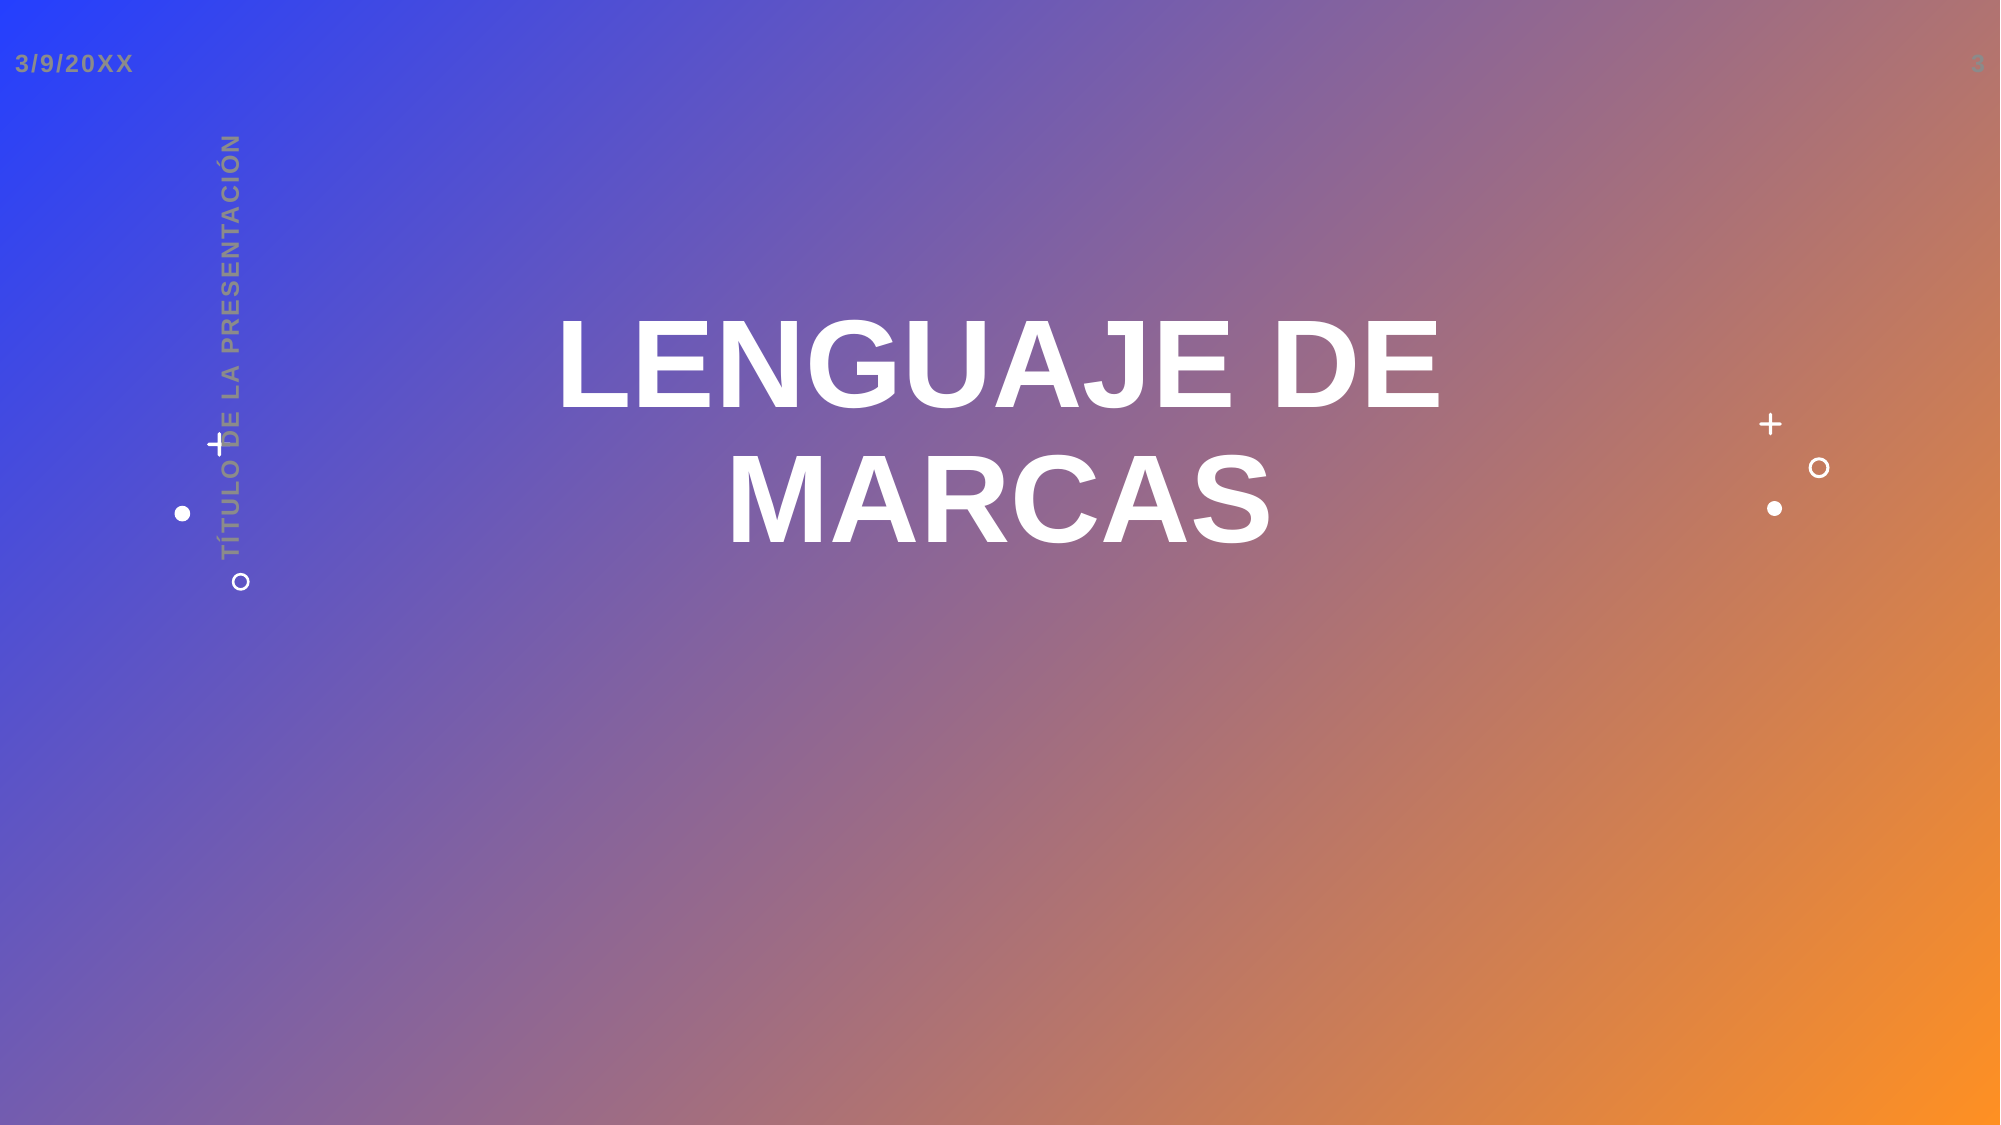

3/9/20XX
3
# LENGUAJE DE MARCAS
Título de la presentación